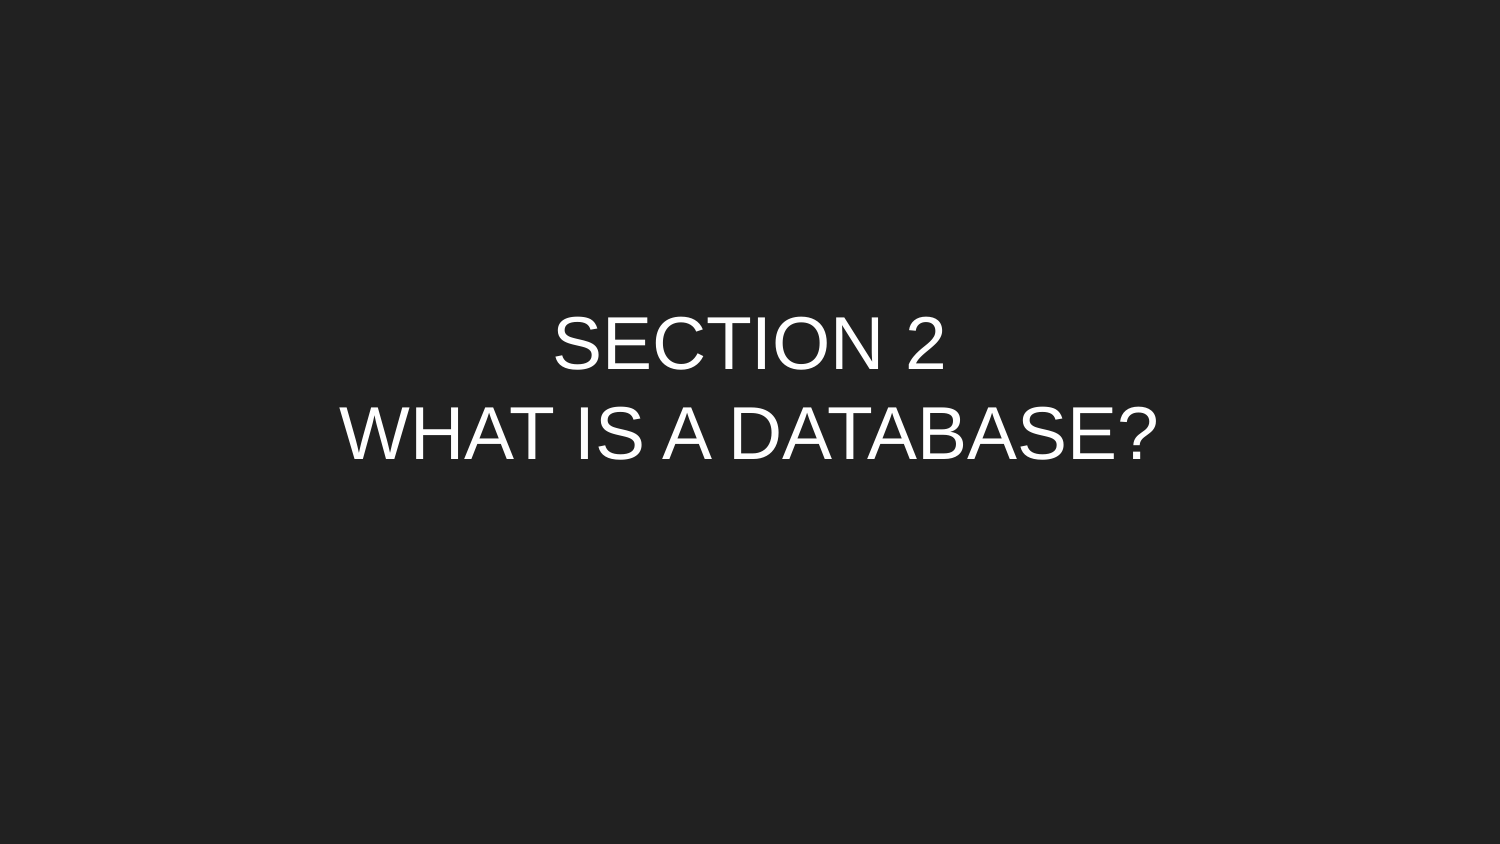

# SECTION 2
WHAT IS A DATABASE?